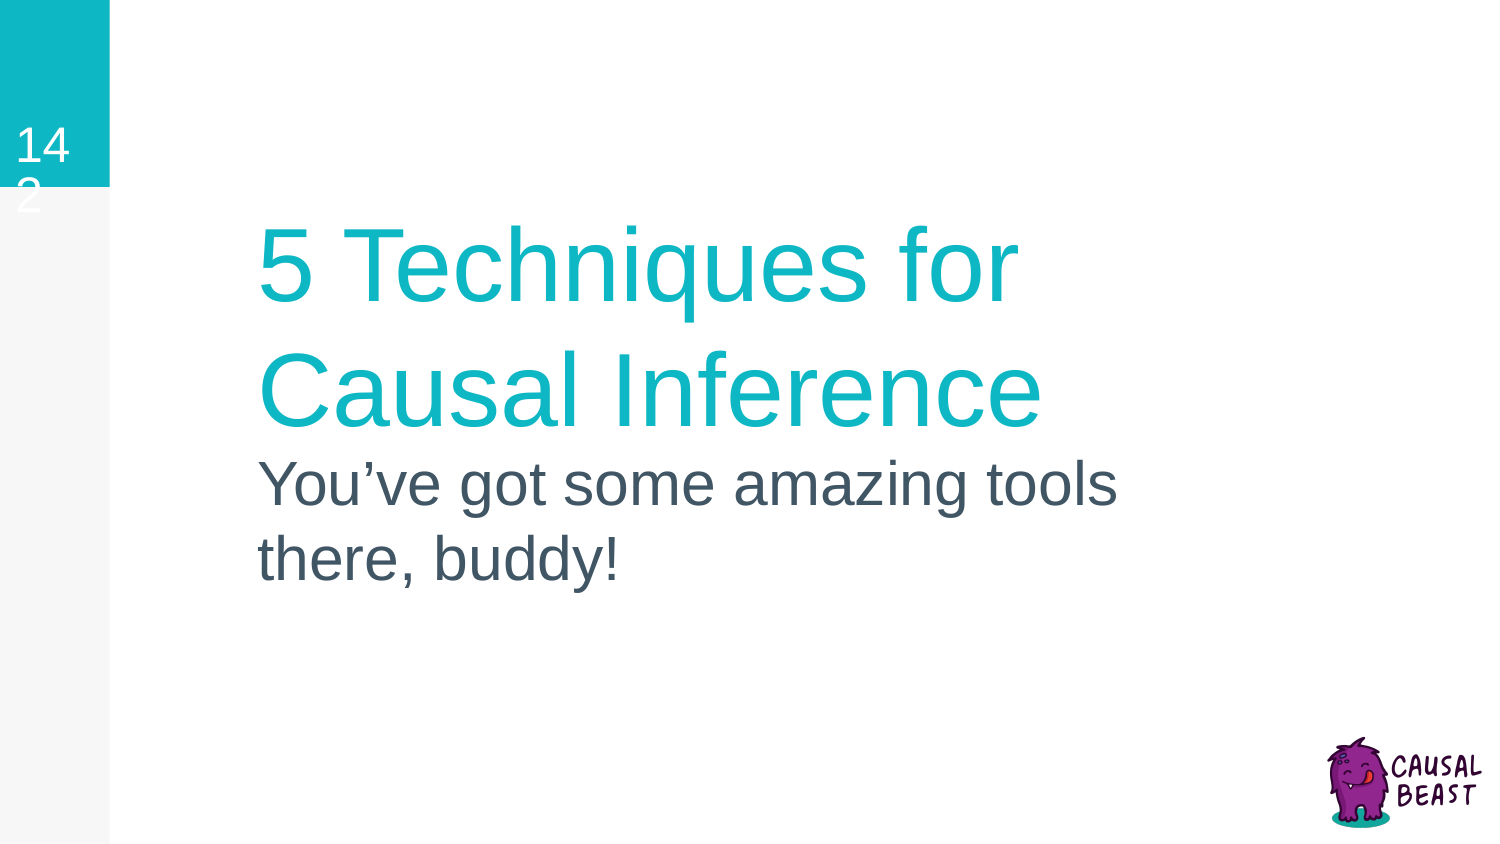

142
5 Techniques for Causal Inference
You’ve got some amazing tools there, buddy!